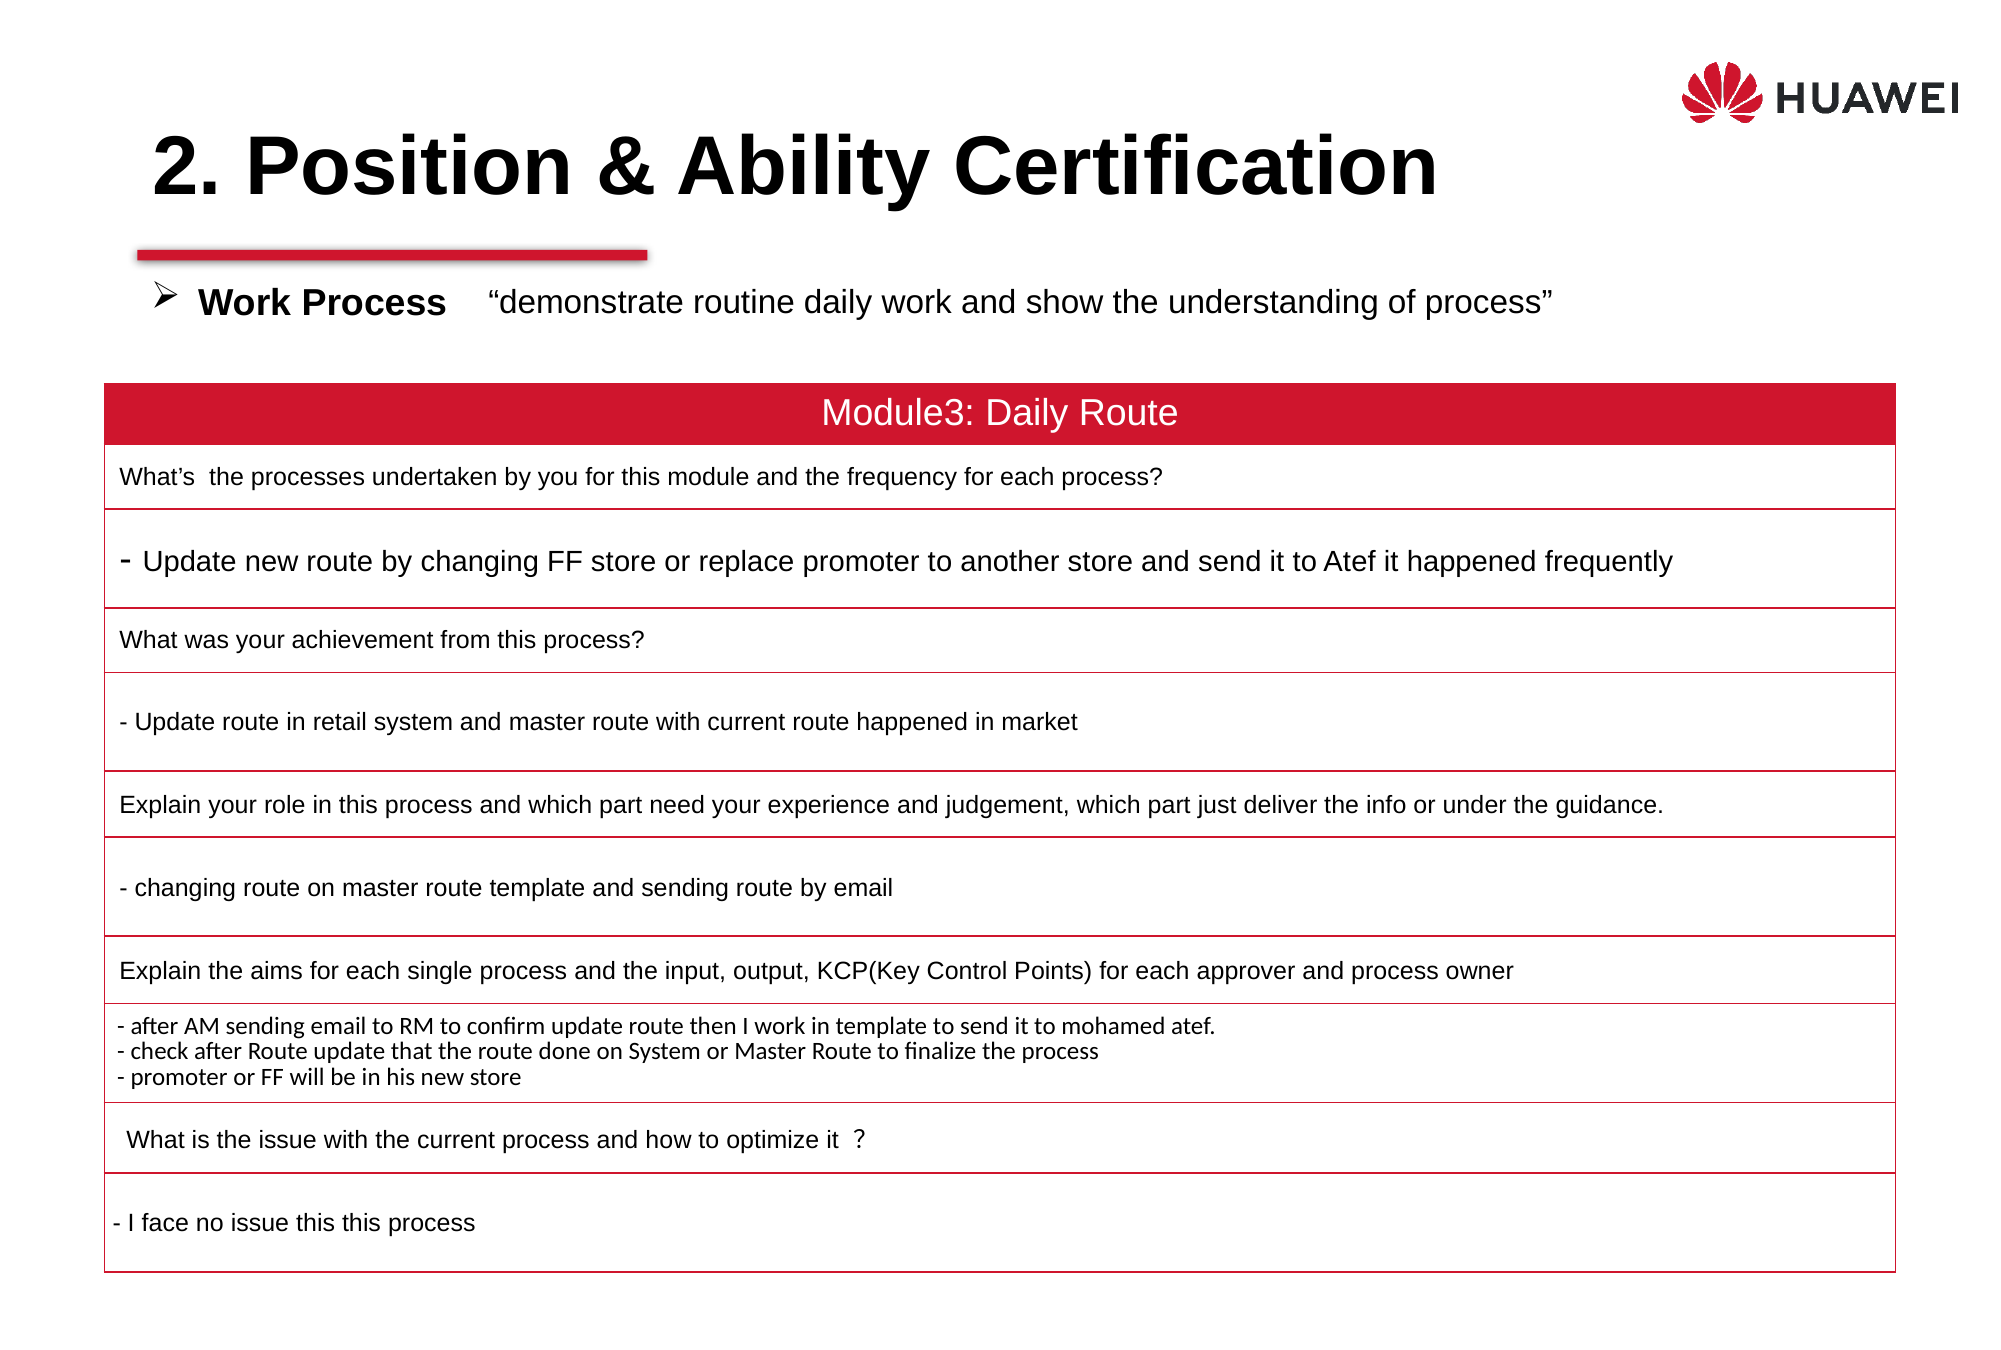

# 2. Position & Ability Certification
Work Process
“demonstrate routine daily work and show the understanding of process”
| Module3: Daily Route |
| --- |
| What’s the processes undertaken by you for this module and the frequency for each process? |
| - Update new route by changing FF store or replace promoter to another store and send it to Atef it happened frequently |
| What was your achievement from this process? |
| - Update route in retail system and master route with current route happened in market |
| Explain your role in this process and which part need your experience and judgement, which part just deliver the info or under the guidance. |
| - changing route on master route template and sending route by email |
| Explain the aims for each single process and the input, output, KCP(Key Control Points) for each approver and process owner |
| - after AM sending email to RM to confirm update route then I work in template to send it to mohamed atef. - check after Route update that the route done on System or Master Route to finalize the process - promoter or FF will be in his new store |
| What is the issue with the current process and how to optimize it ？ |
| - I face no issue this this process |